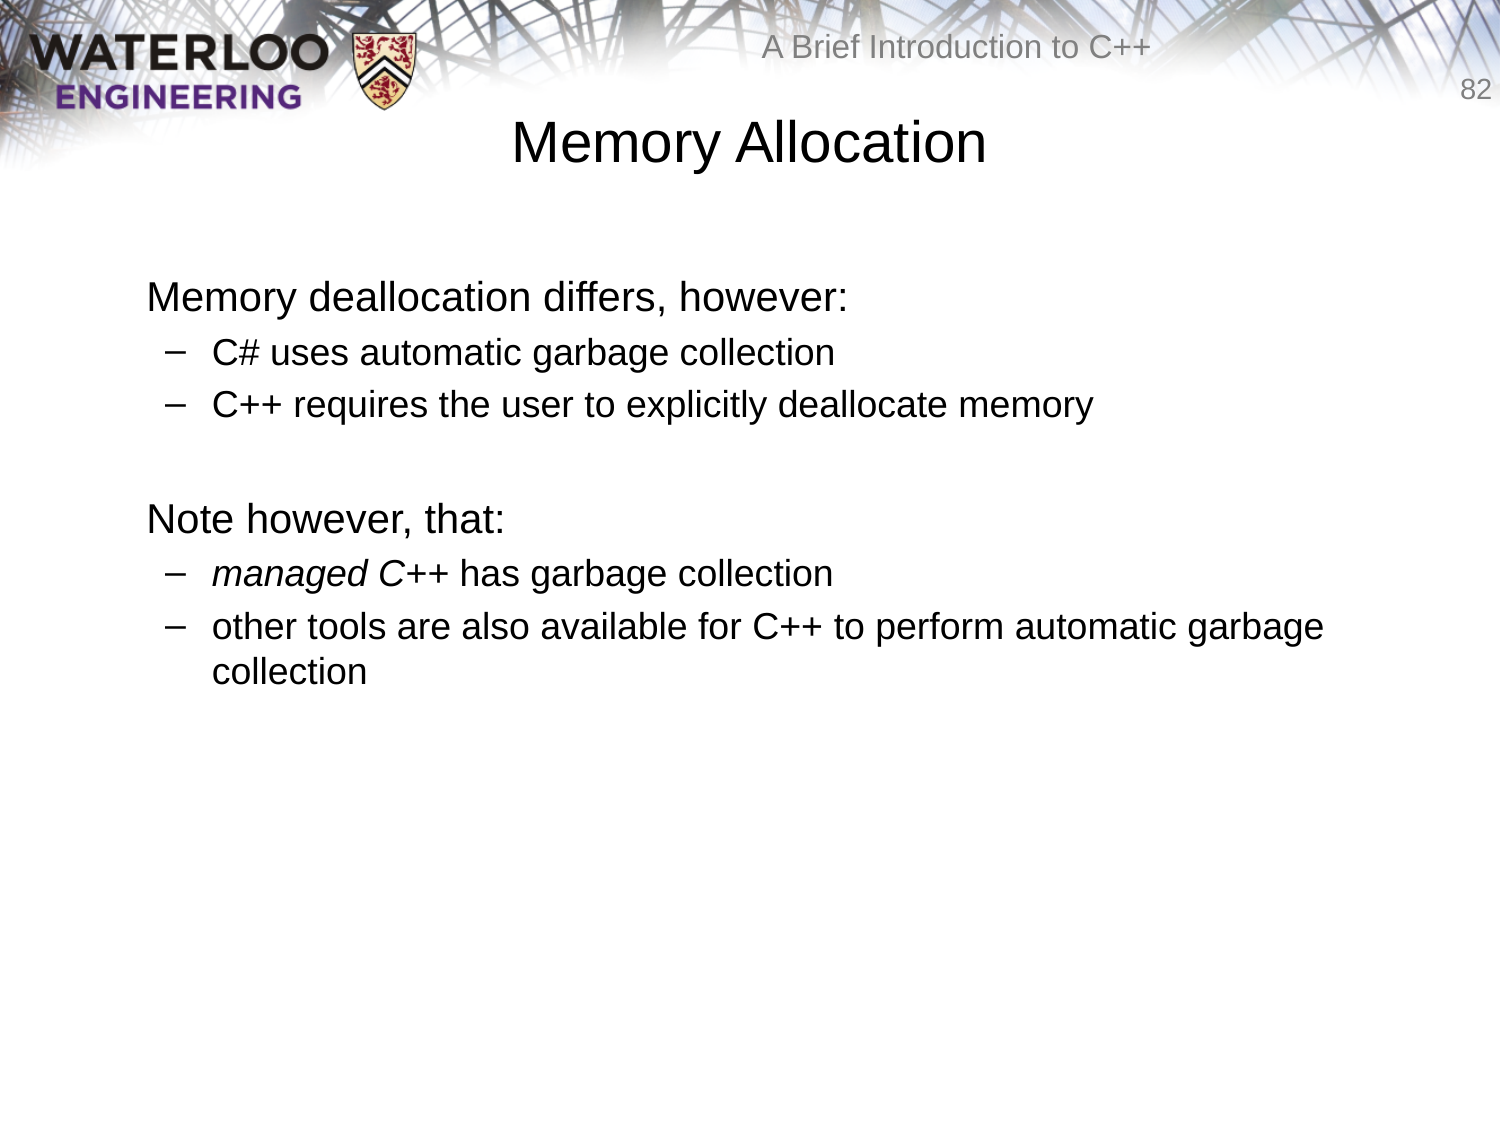

# Memory Allocation
	Memory deallocation differs, however:
C# uses automatic garbage collection
C++ requires the user to explicitly deallocate memory

	Note however, that:
managed C++ has garbage collection
other tools are also available for C++ to perform automatic garbage collection